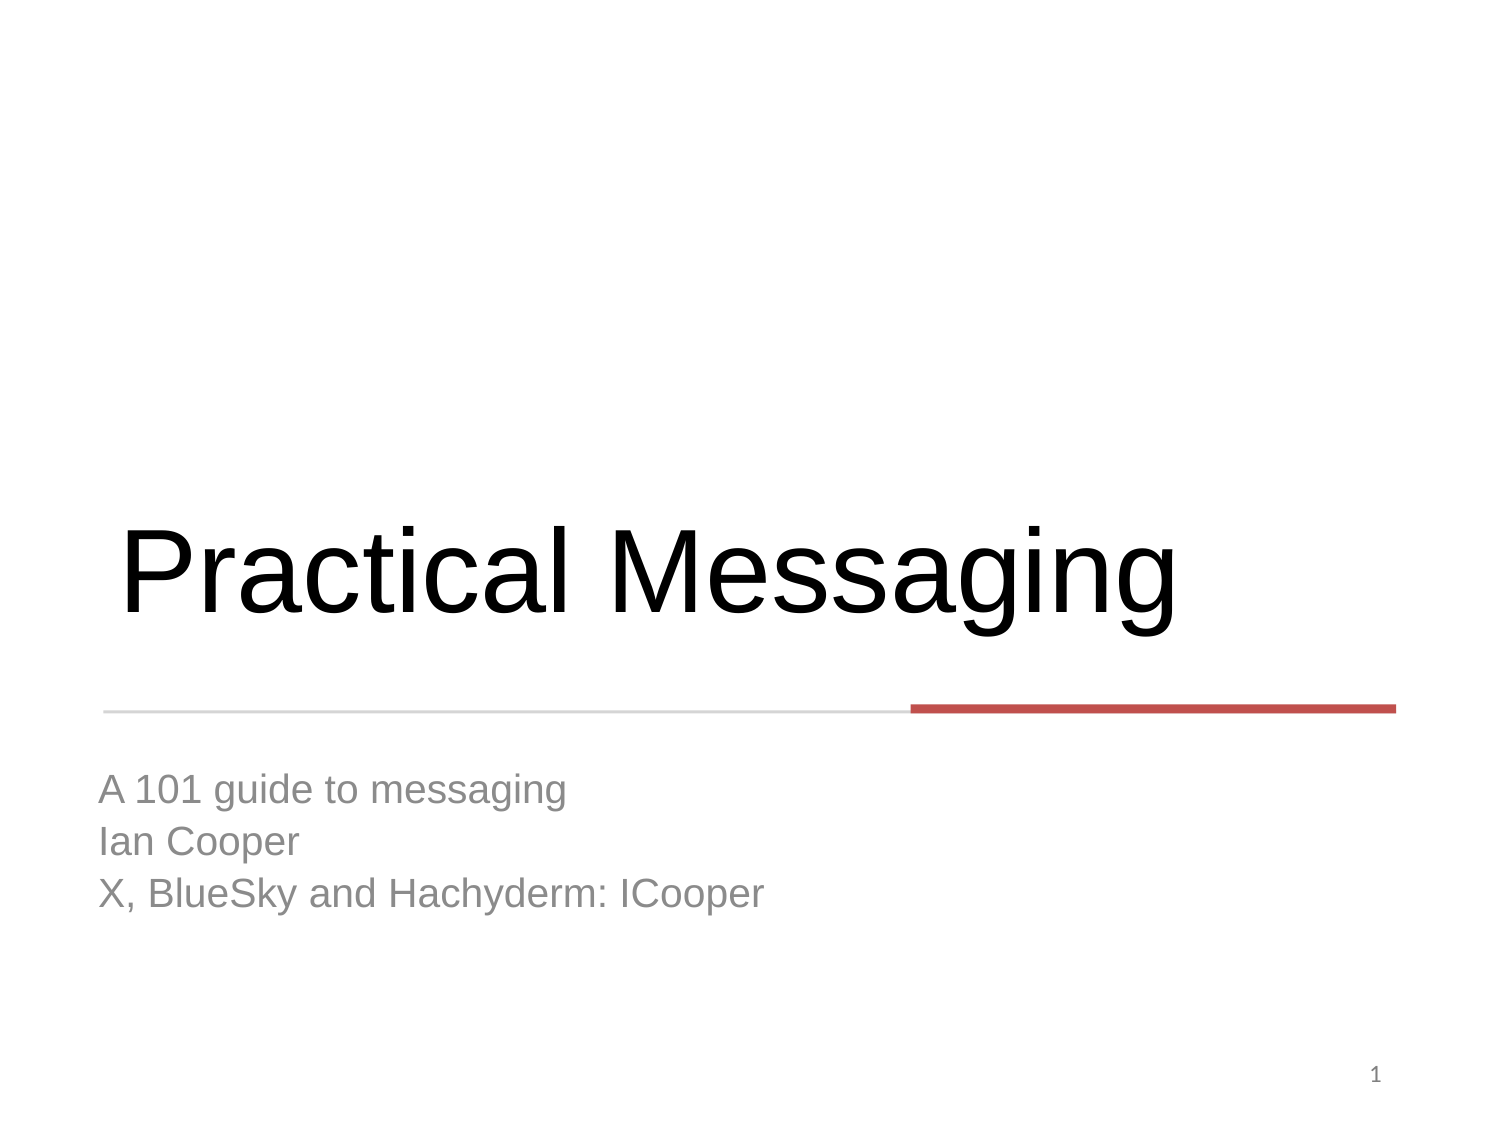

# Practical Messaging

A 101 guide to messaging
Ian Cooper
X, BlueSky and Hachyderm: ICooper
1